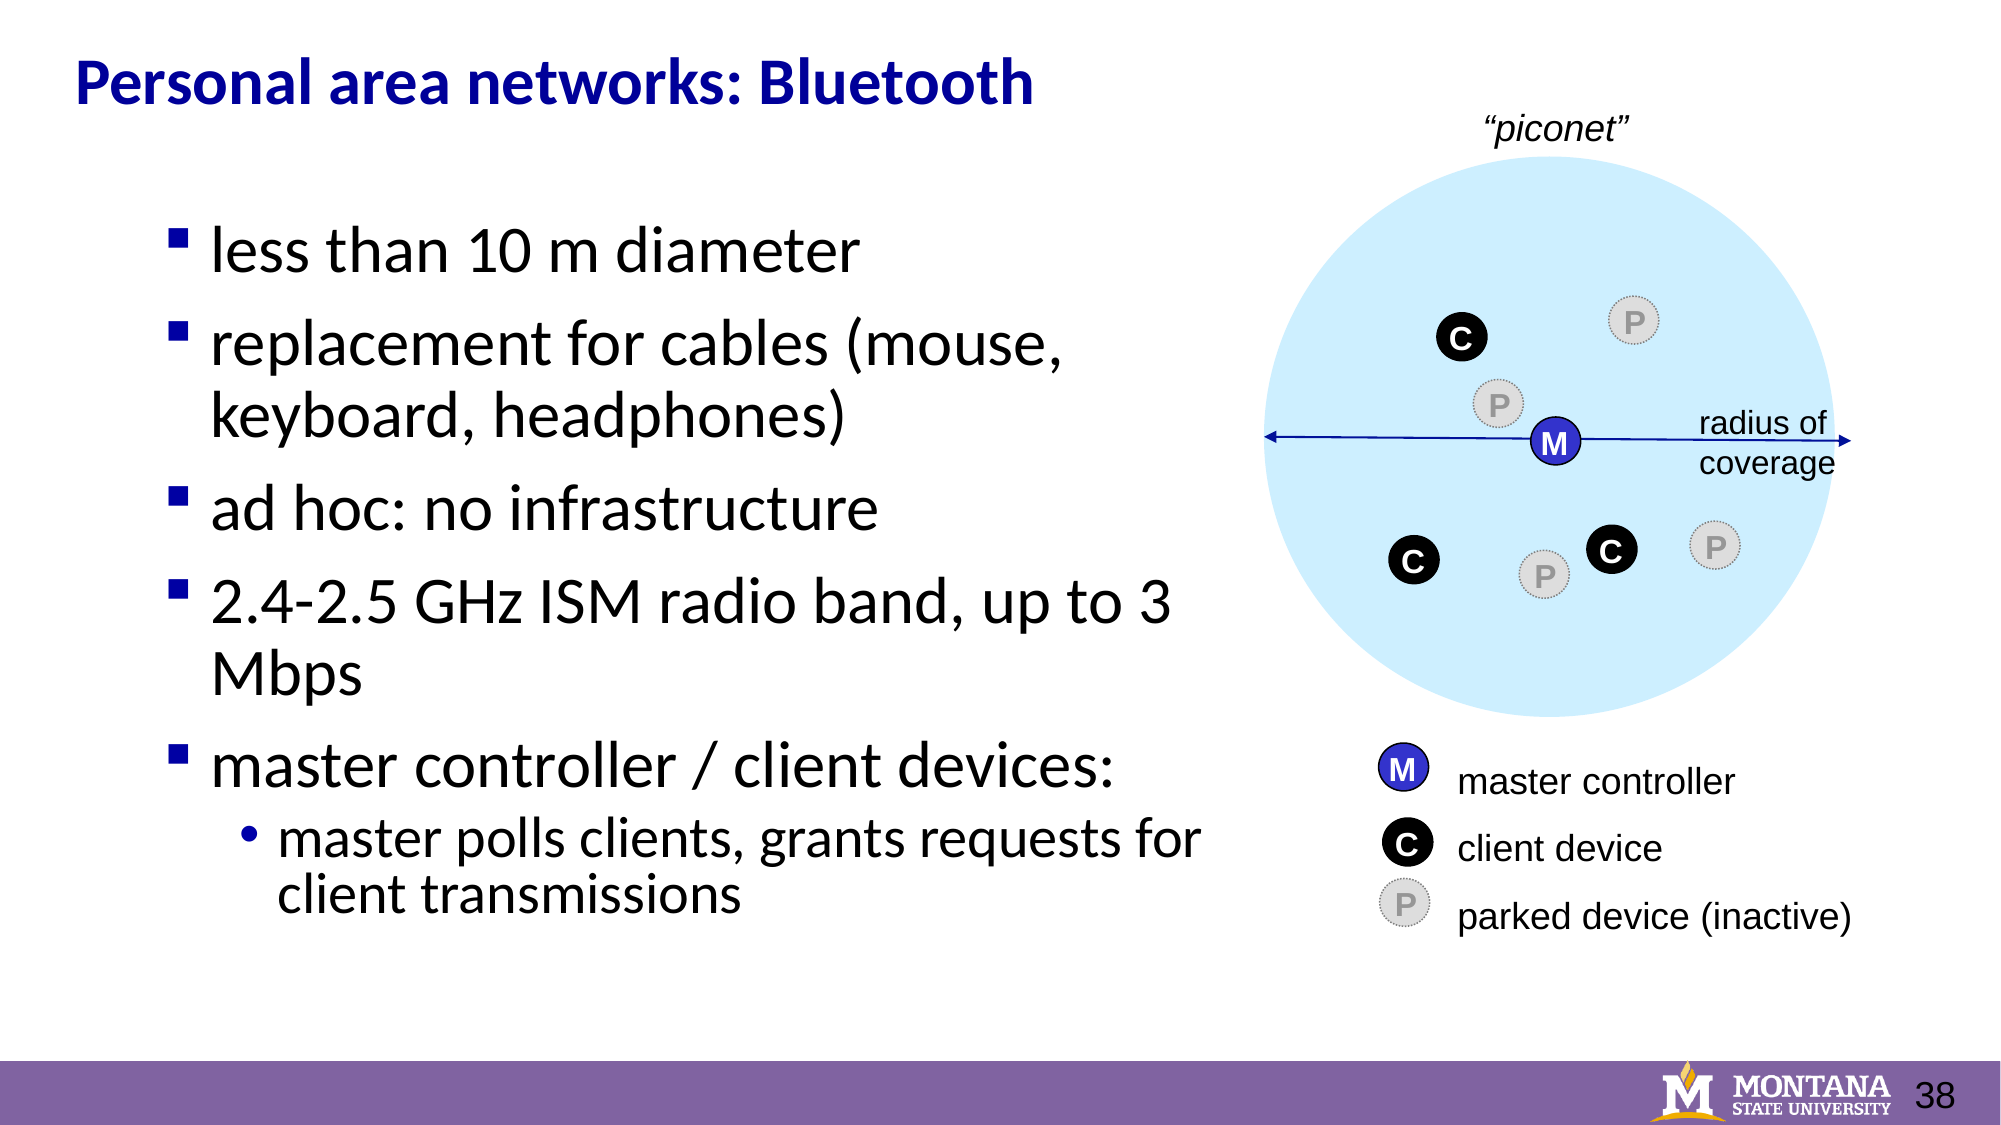

# Personal area networks: Bluetooth
“piconet”

less than 10 m diameter
replacement for cables (mouse, keyboard, headphones)
ad hoc: no infrastructure
2.4-2.5 GHz ISM radio band, up to 3 Mbps
master controller / client devices:
master polls clients, grants requests for client transmissions
P

C

P

radius of
coverage
M

P

C

C

P

master controller
client device
parked device (inactive)
M

C

P

38